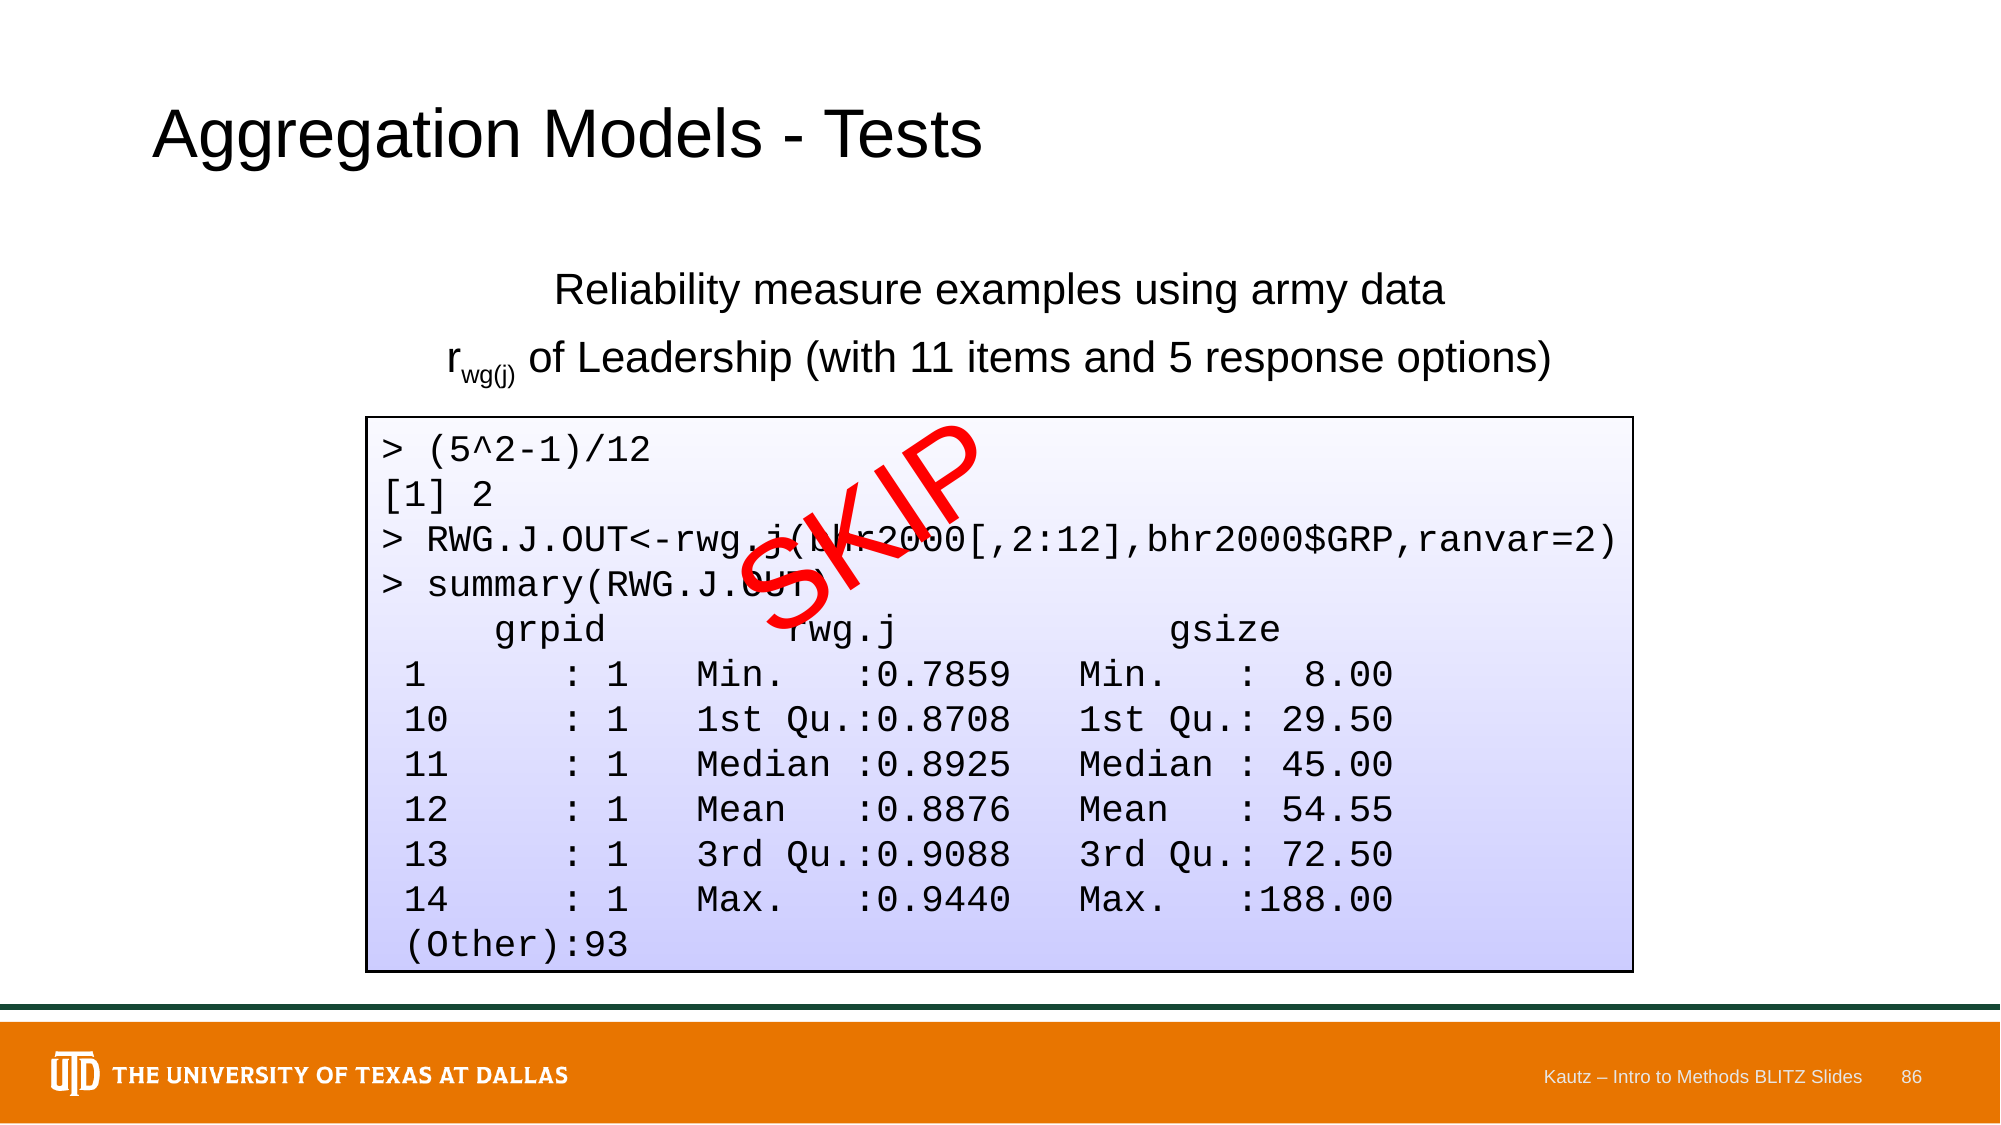

# Aggregation Models - Tests
Reliability measure examples using army data
rwg(j) of Leadership (with 11 items and 5 response options)

> (5^2-1)/12
[1] 2
> RWG.J.OUT<-rwg.j(bhr2000[,2:12],bhr2000$GRP,ranvar=2)
> summary(RWG.J.OUT)
     grpid        rwg.j            gsize
 1      : 1   Min.   :0.7859   Min.   :  8.00
 10     : 1   1st Qu.:0.8708   1st Qu.: 29.50
 11     : 1   Median :0.8925   Median : 45.00
 12     : 1   Mean   :0.8876   Mean   : 54.55
 13     : 1   3rd Qu.:0.9088   3rd Qu.: 72.50
 14     : 1   Max.   :0.9440   Max.   :188.00
 (Other):93
SKIP
Kautz – Intro to Methods BLITZ Slides
86